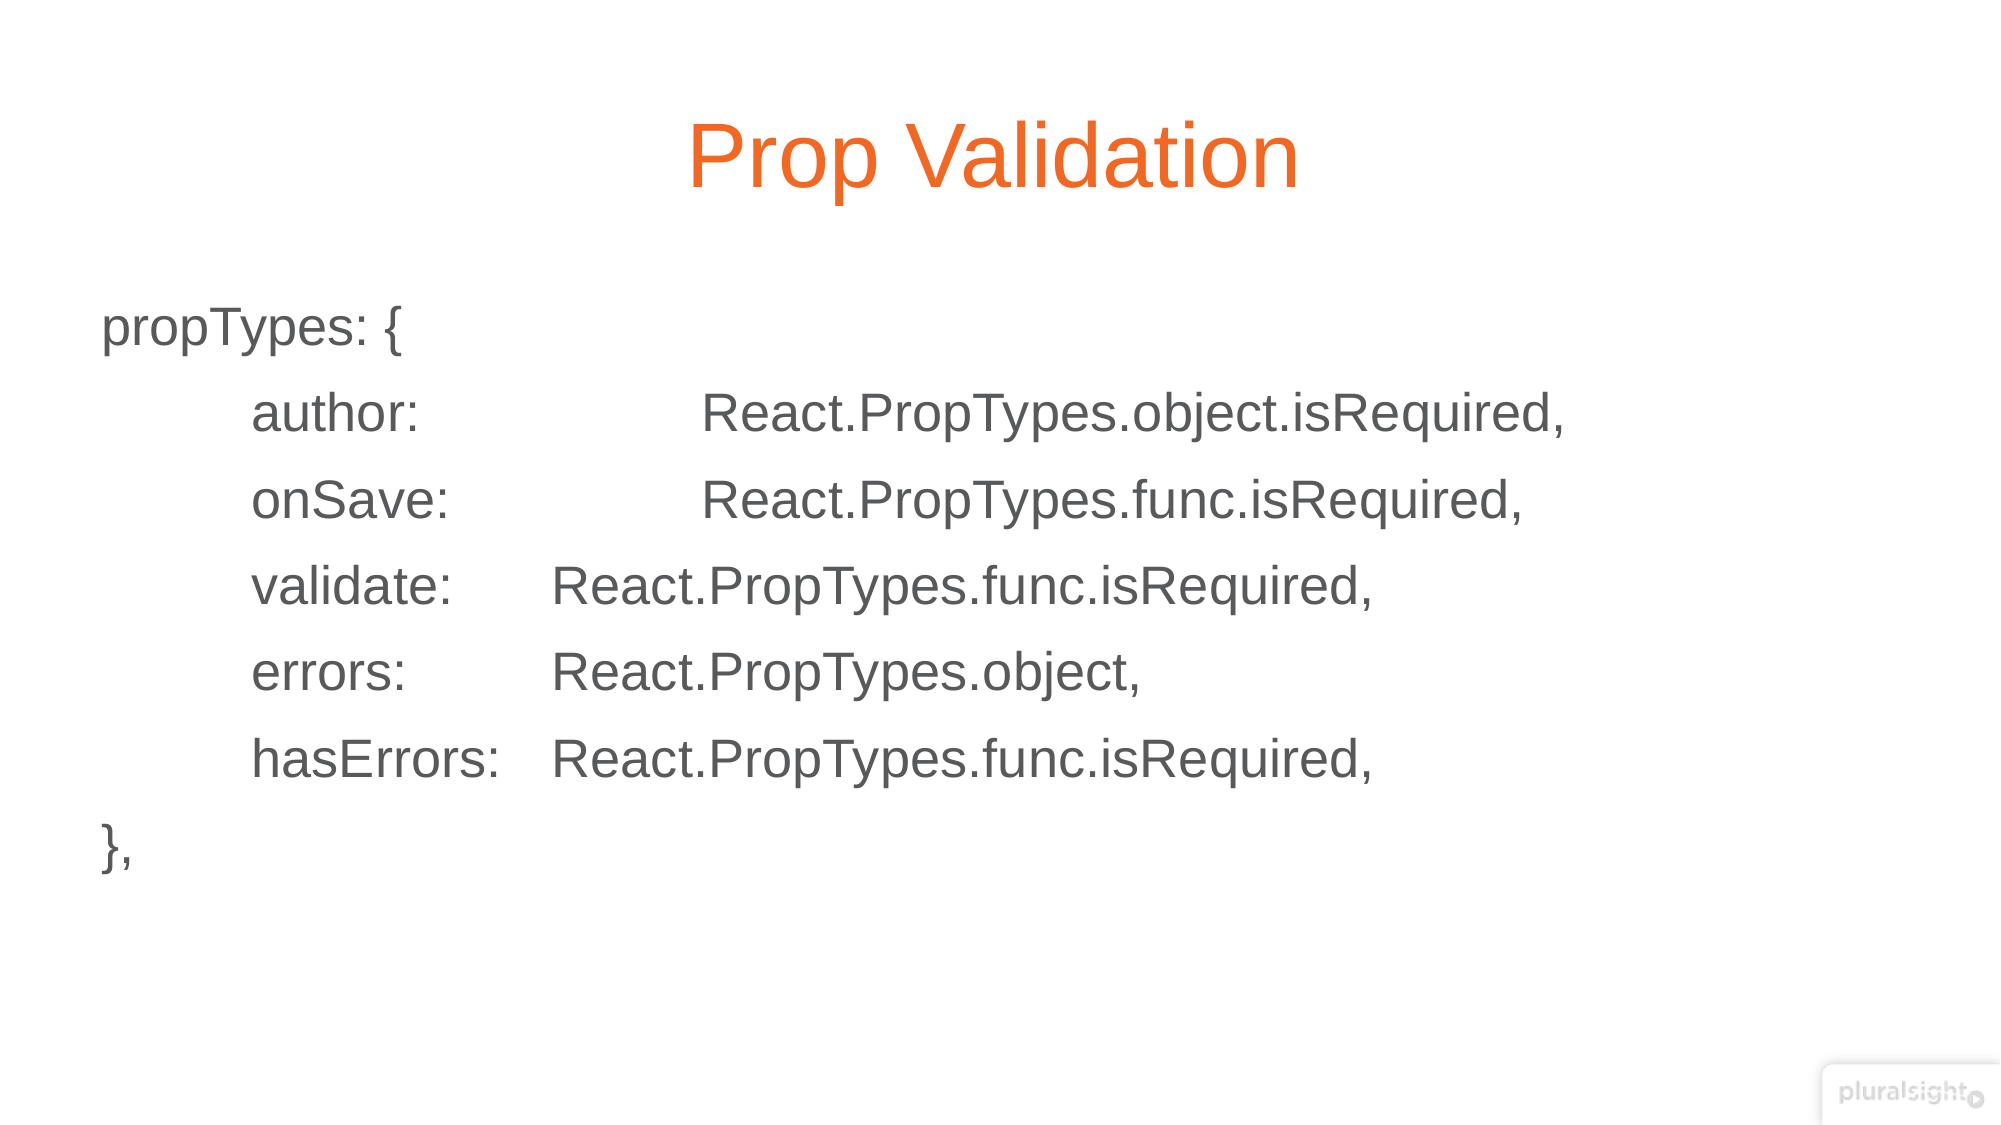

# Prop Validation
propTypes: {
	author: 		React.PropTypes.object.isRequired,
	onSave: 		React.PropTypes.func.isRequired,
	validate: 	React.PropTypes.func.isRequired,
	errors:     	React.PropTypes.object,
	hasErrors:	React.PropTypes.func.isRequired,
},